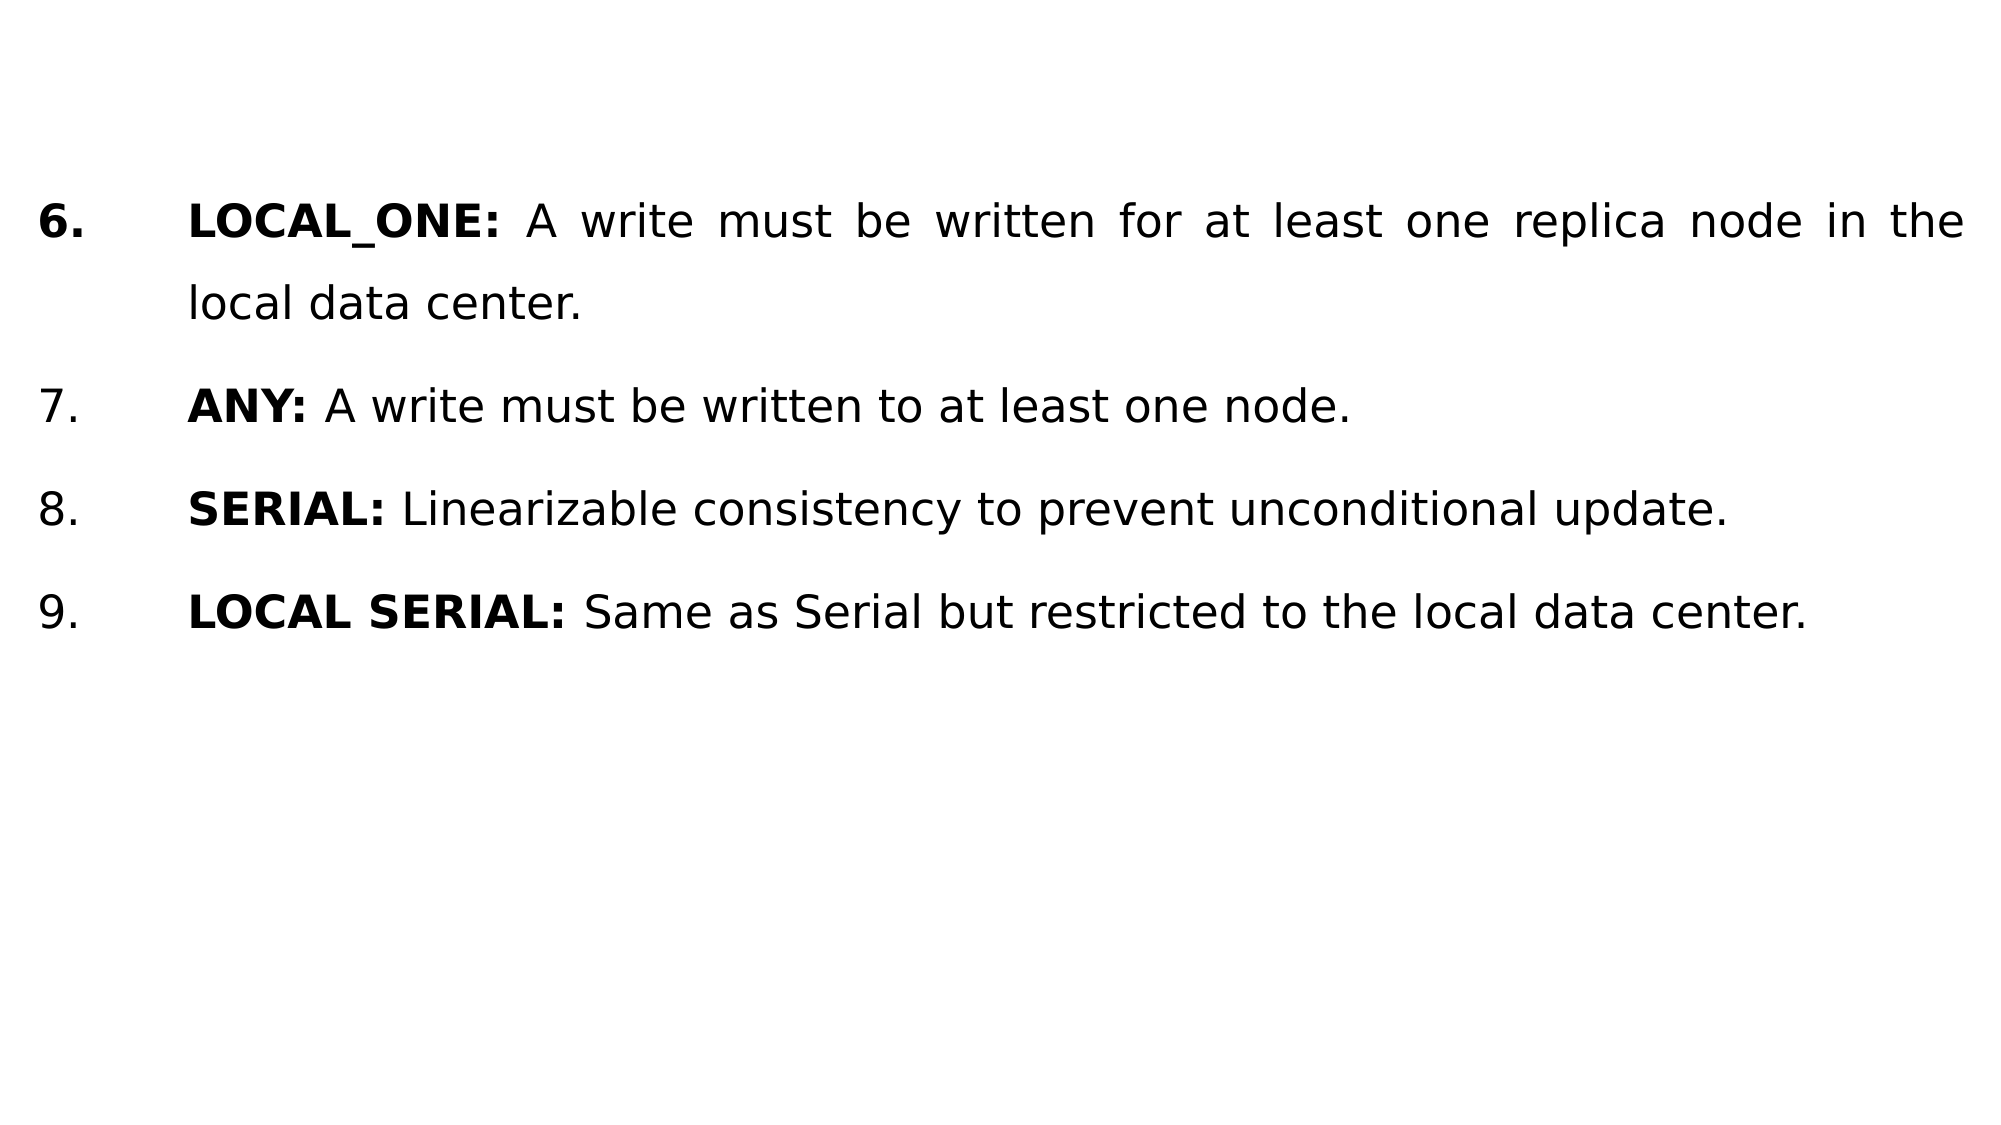

6.	LOCAL_ONE: A write must be written for at least one replica node in the 	local data center.
7.	ANY: A write must be written to at least one node.
8.	SERIAL: Linearizable consistency to prevent unconditional update.
9.	LOCAL SERIAL: Same as Serial but restricted to the local data center.